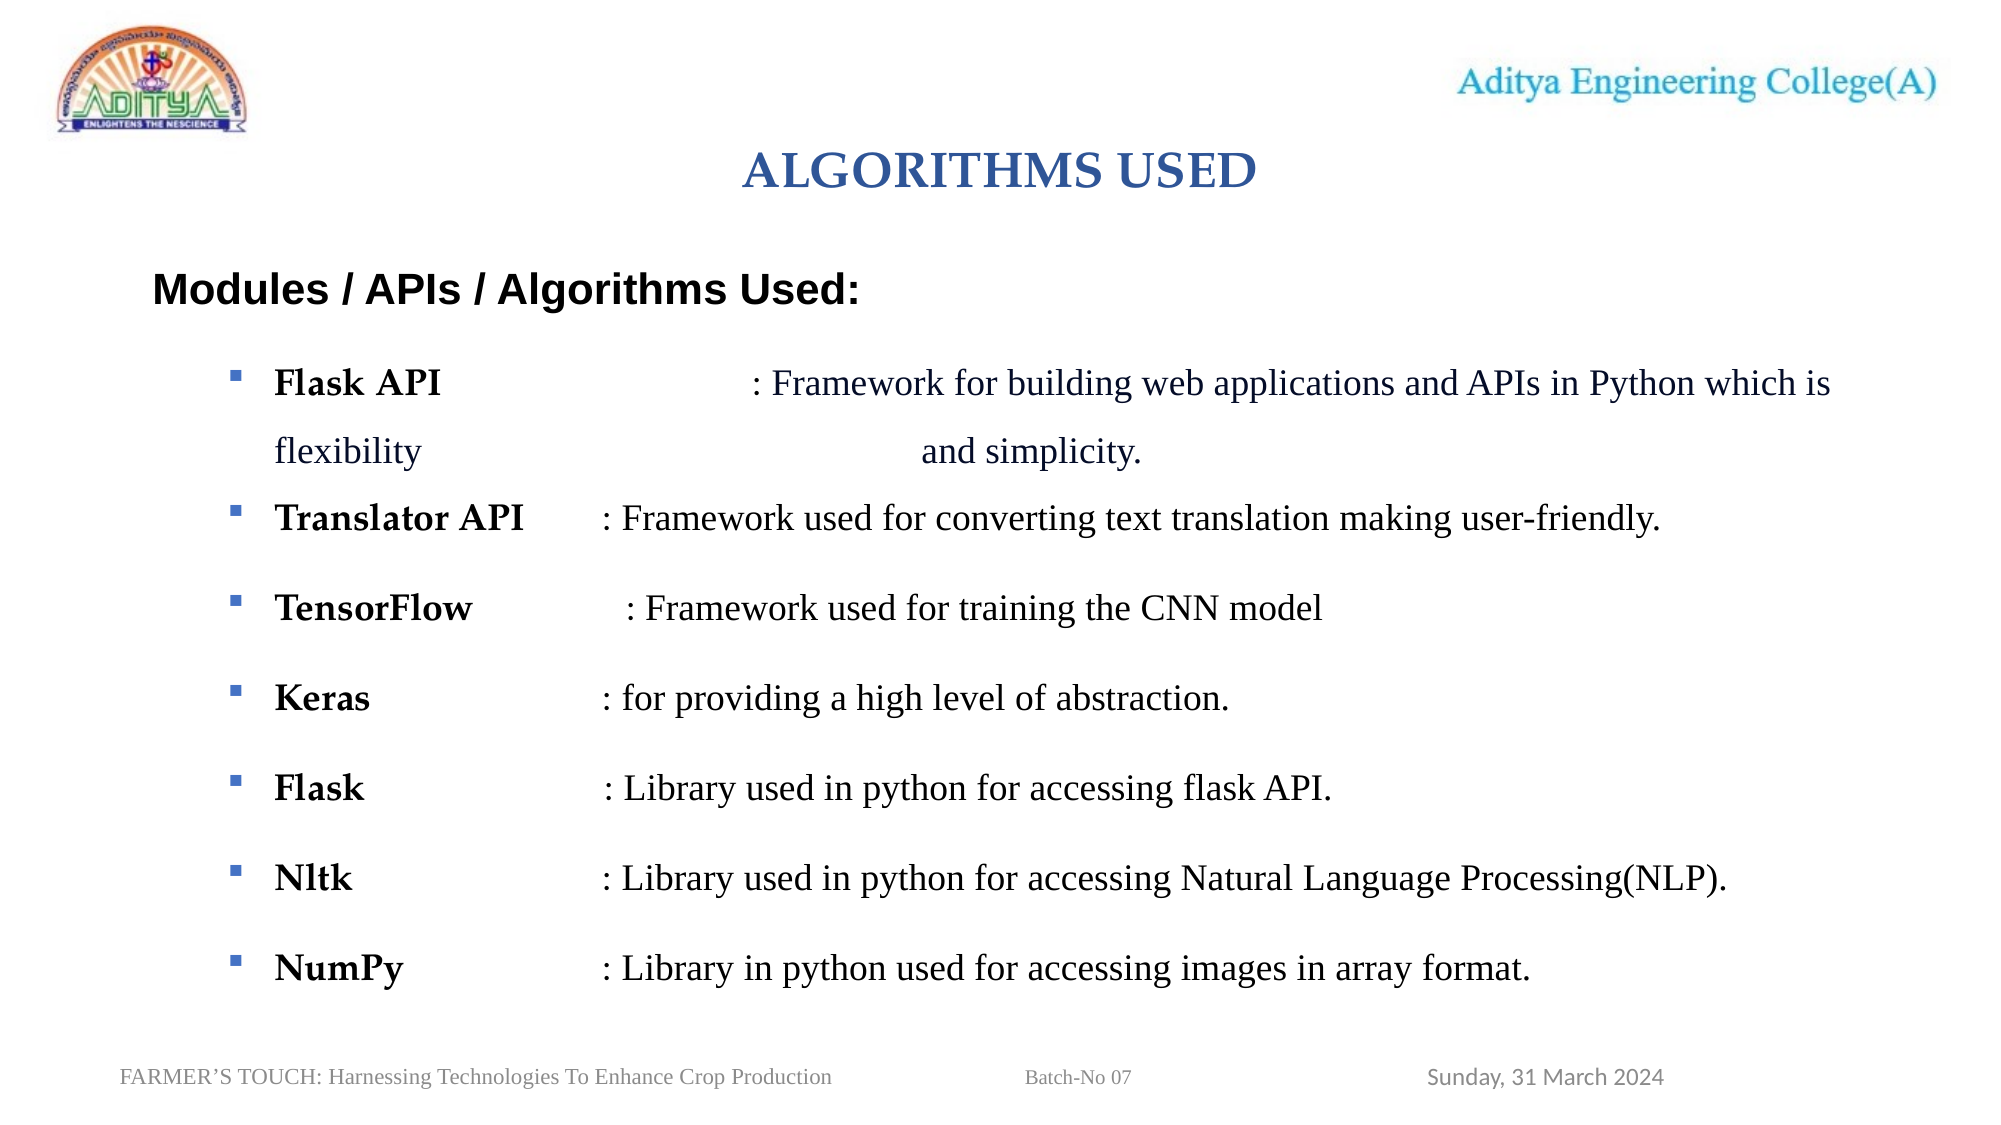

# ALGORITHMS USED
Modules / APIs / Algorithms Used:

Flask API 	        	   : Framework for building web applications and APIs in Python which is flexibility 			     and simplicity.
Translator API   	   : Framework used for converting text translation making user-friendly.
TensorFlow                : Framework used for training the CNN model
Keras 	        	   : for providing a high level of abstraction.
Flask	                   : Library used in python for accessing flask API.
Nltk	    	   : Library used in python for accessing Natural Language Processing(NLP).
NumPy 	           	   : Library in python used for accessing images in array format.
17
Sunday, 31 March 2024
FARMER’S TOUCH: Harnessing Technologies To Enhance Crop Production		 Batch-No 07